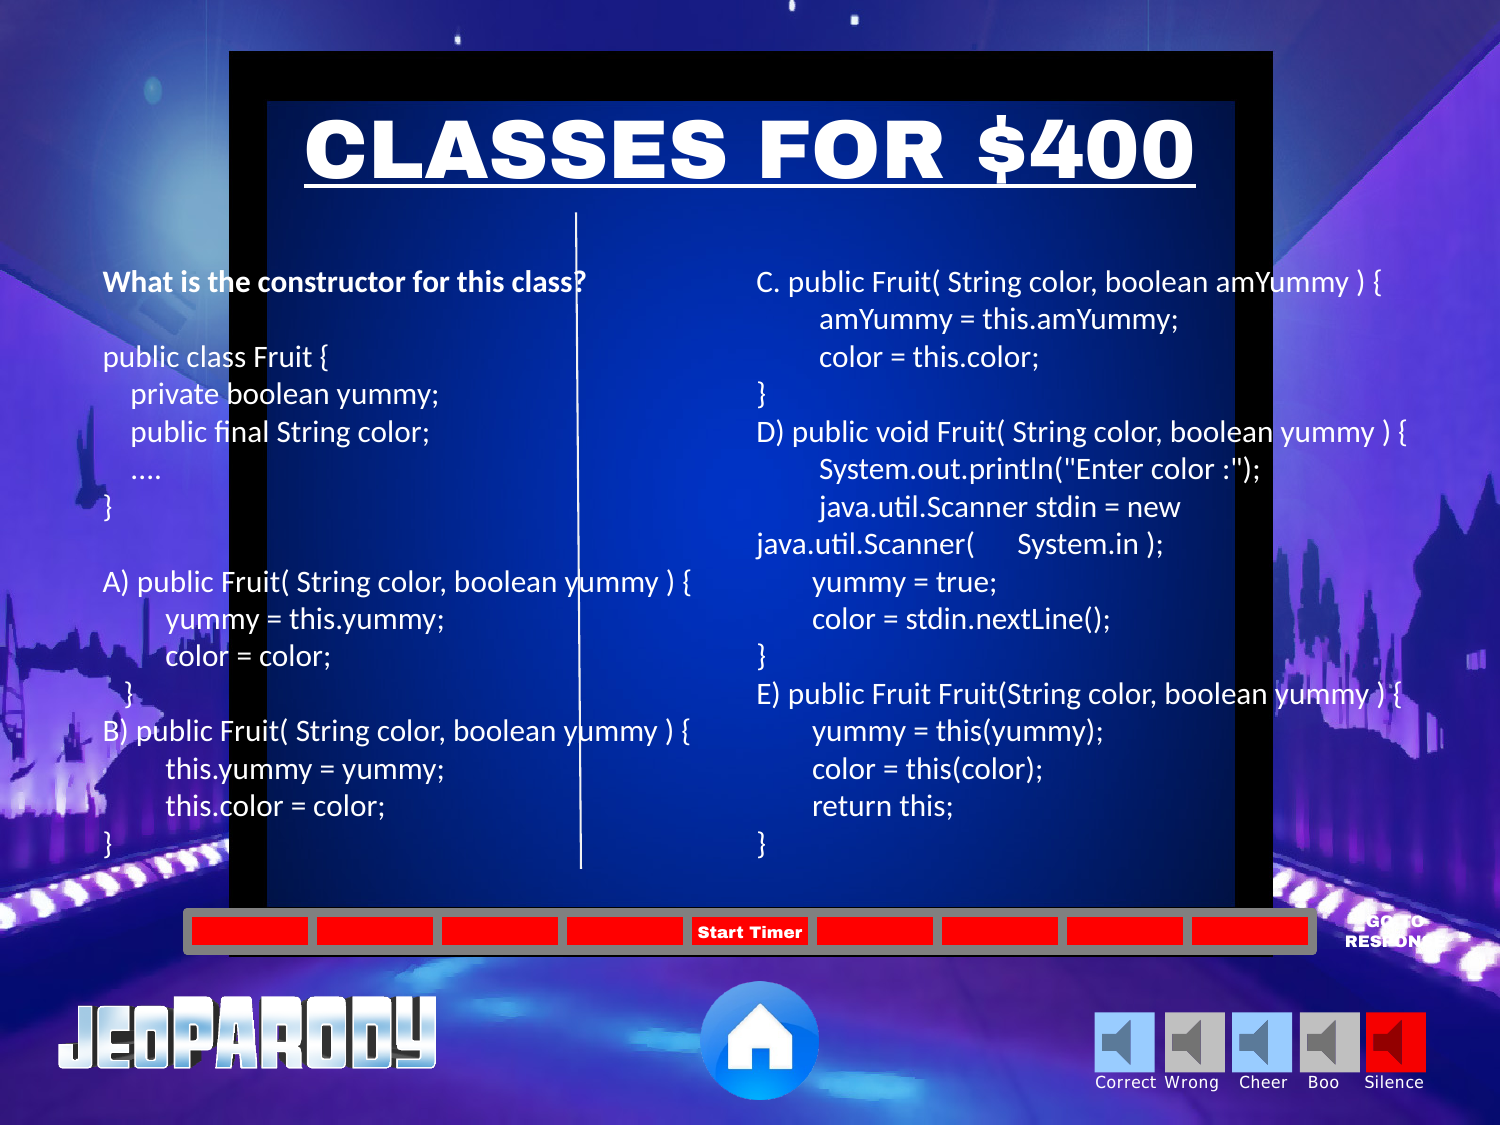

CLASSES FOR $400
What is the constructor for this class?

public class Fruit {
    private boolean yummy;
    public final String color;
    ....
}

A) public Fruit( String color, boolean yummy ) {
         yummy = this.yummy;
         color = color;
   }
B) public Fruit( String color, boolean yummy ) {
         this.yummy = yummy;
         this.color = color;
}

C. public Fruit( String color, boolean amYummy ) {
         amYummy = this.amYummy;
         color = this.color;
}
D) public void Fruit( String color, boolean yummy ) {
         System.out.println("Enter color :");
         java.util.Scanner stdin = new java.util.Scanner(      System.in );
        yummy = true;
        color = stdin.nextLine();
}
E) public Fruit Fruit(String color, boolean yummy ) {
        yummy = this(yummy);
        color = this(color);
        return this;
}